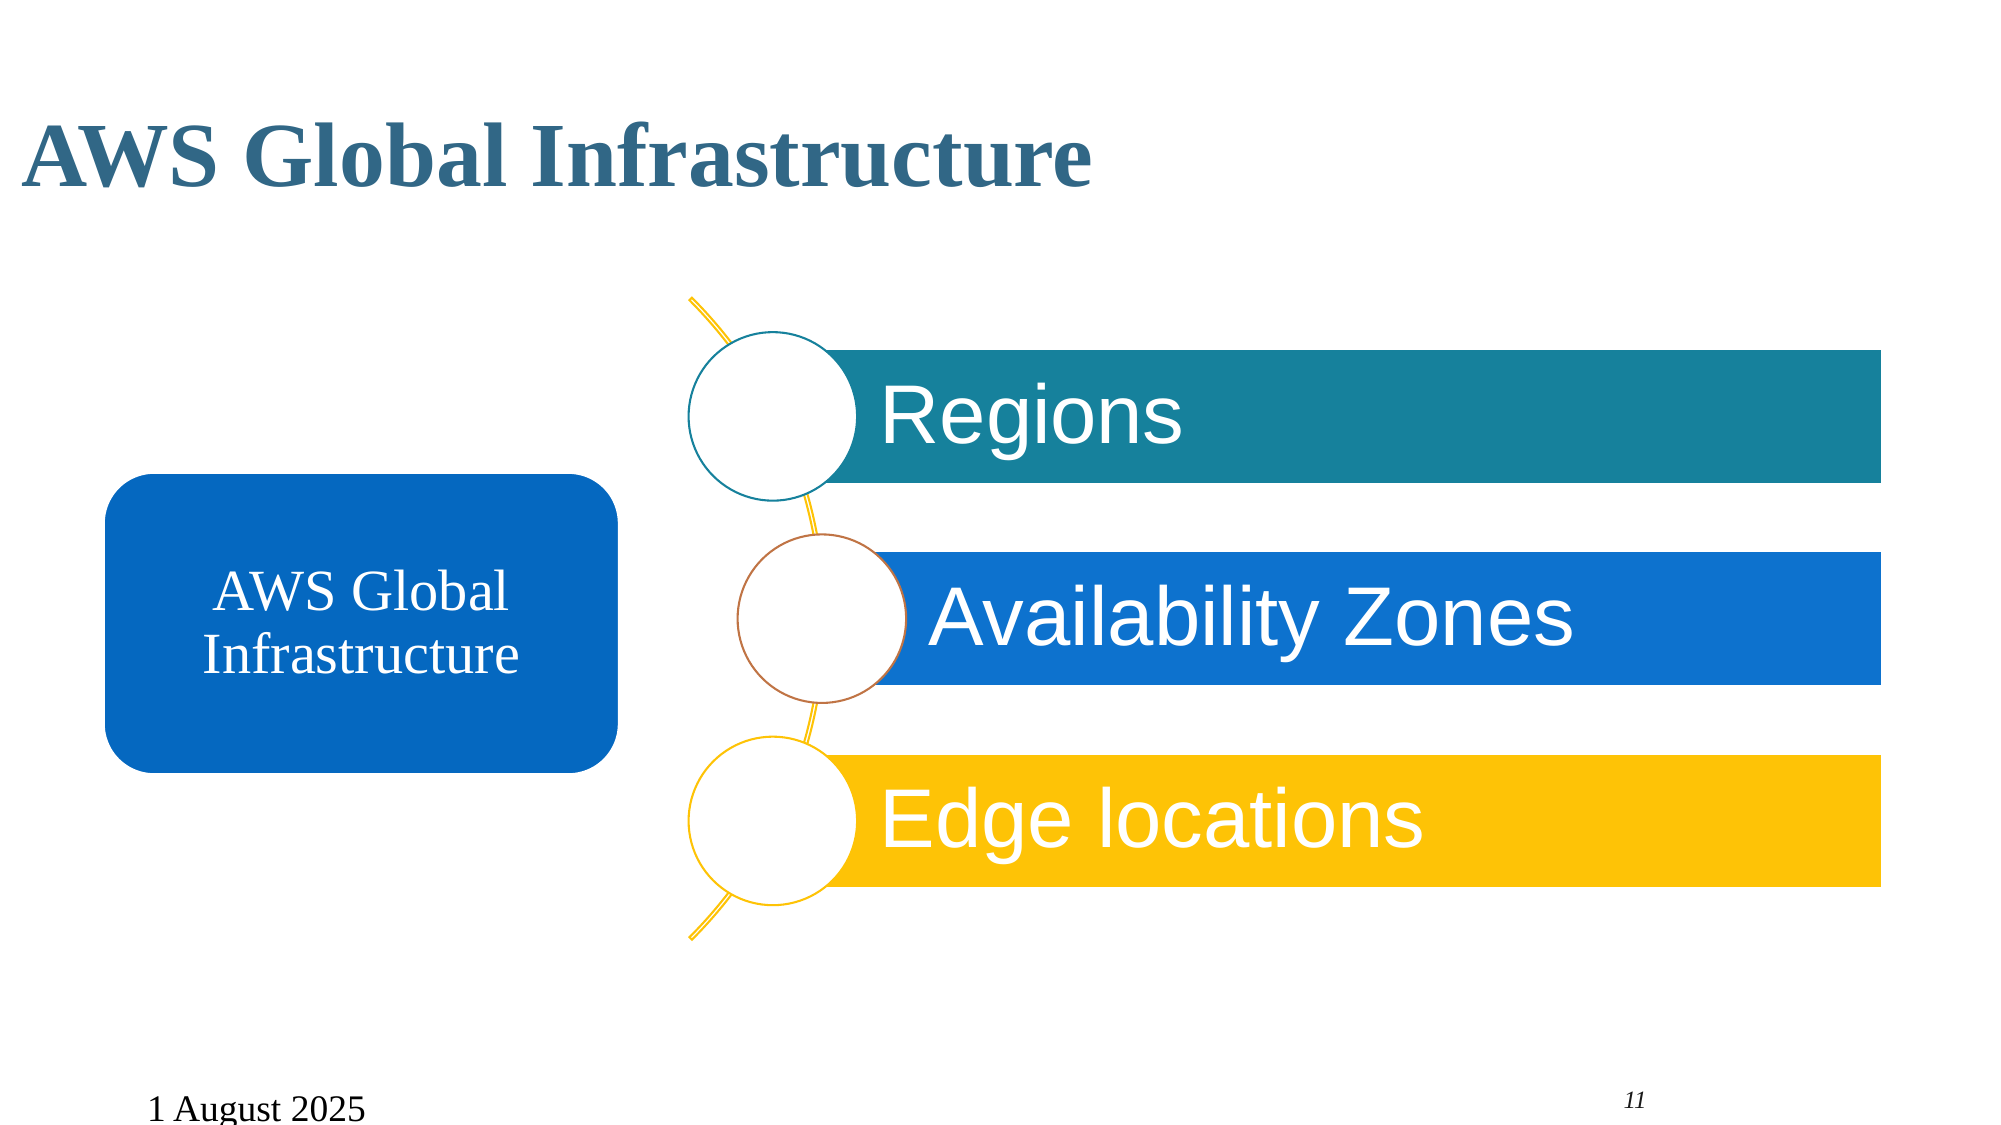

AWS Global Infrastructure
Regions
Availability Zones
Edge locations

AWS Global Infrastructure
1 August 2025
11